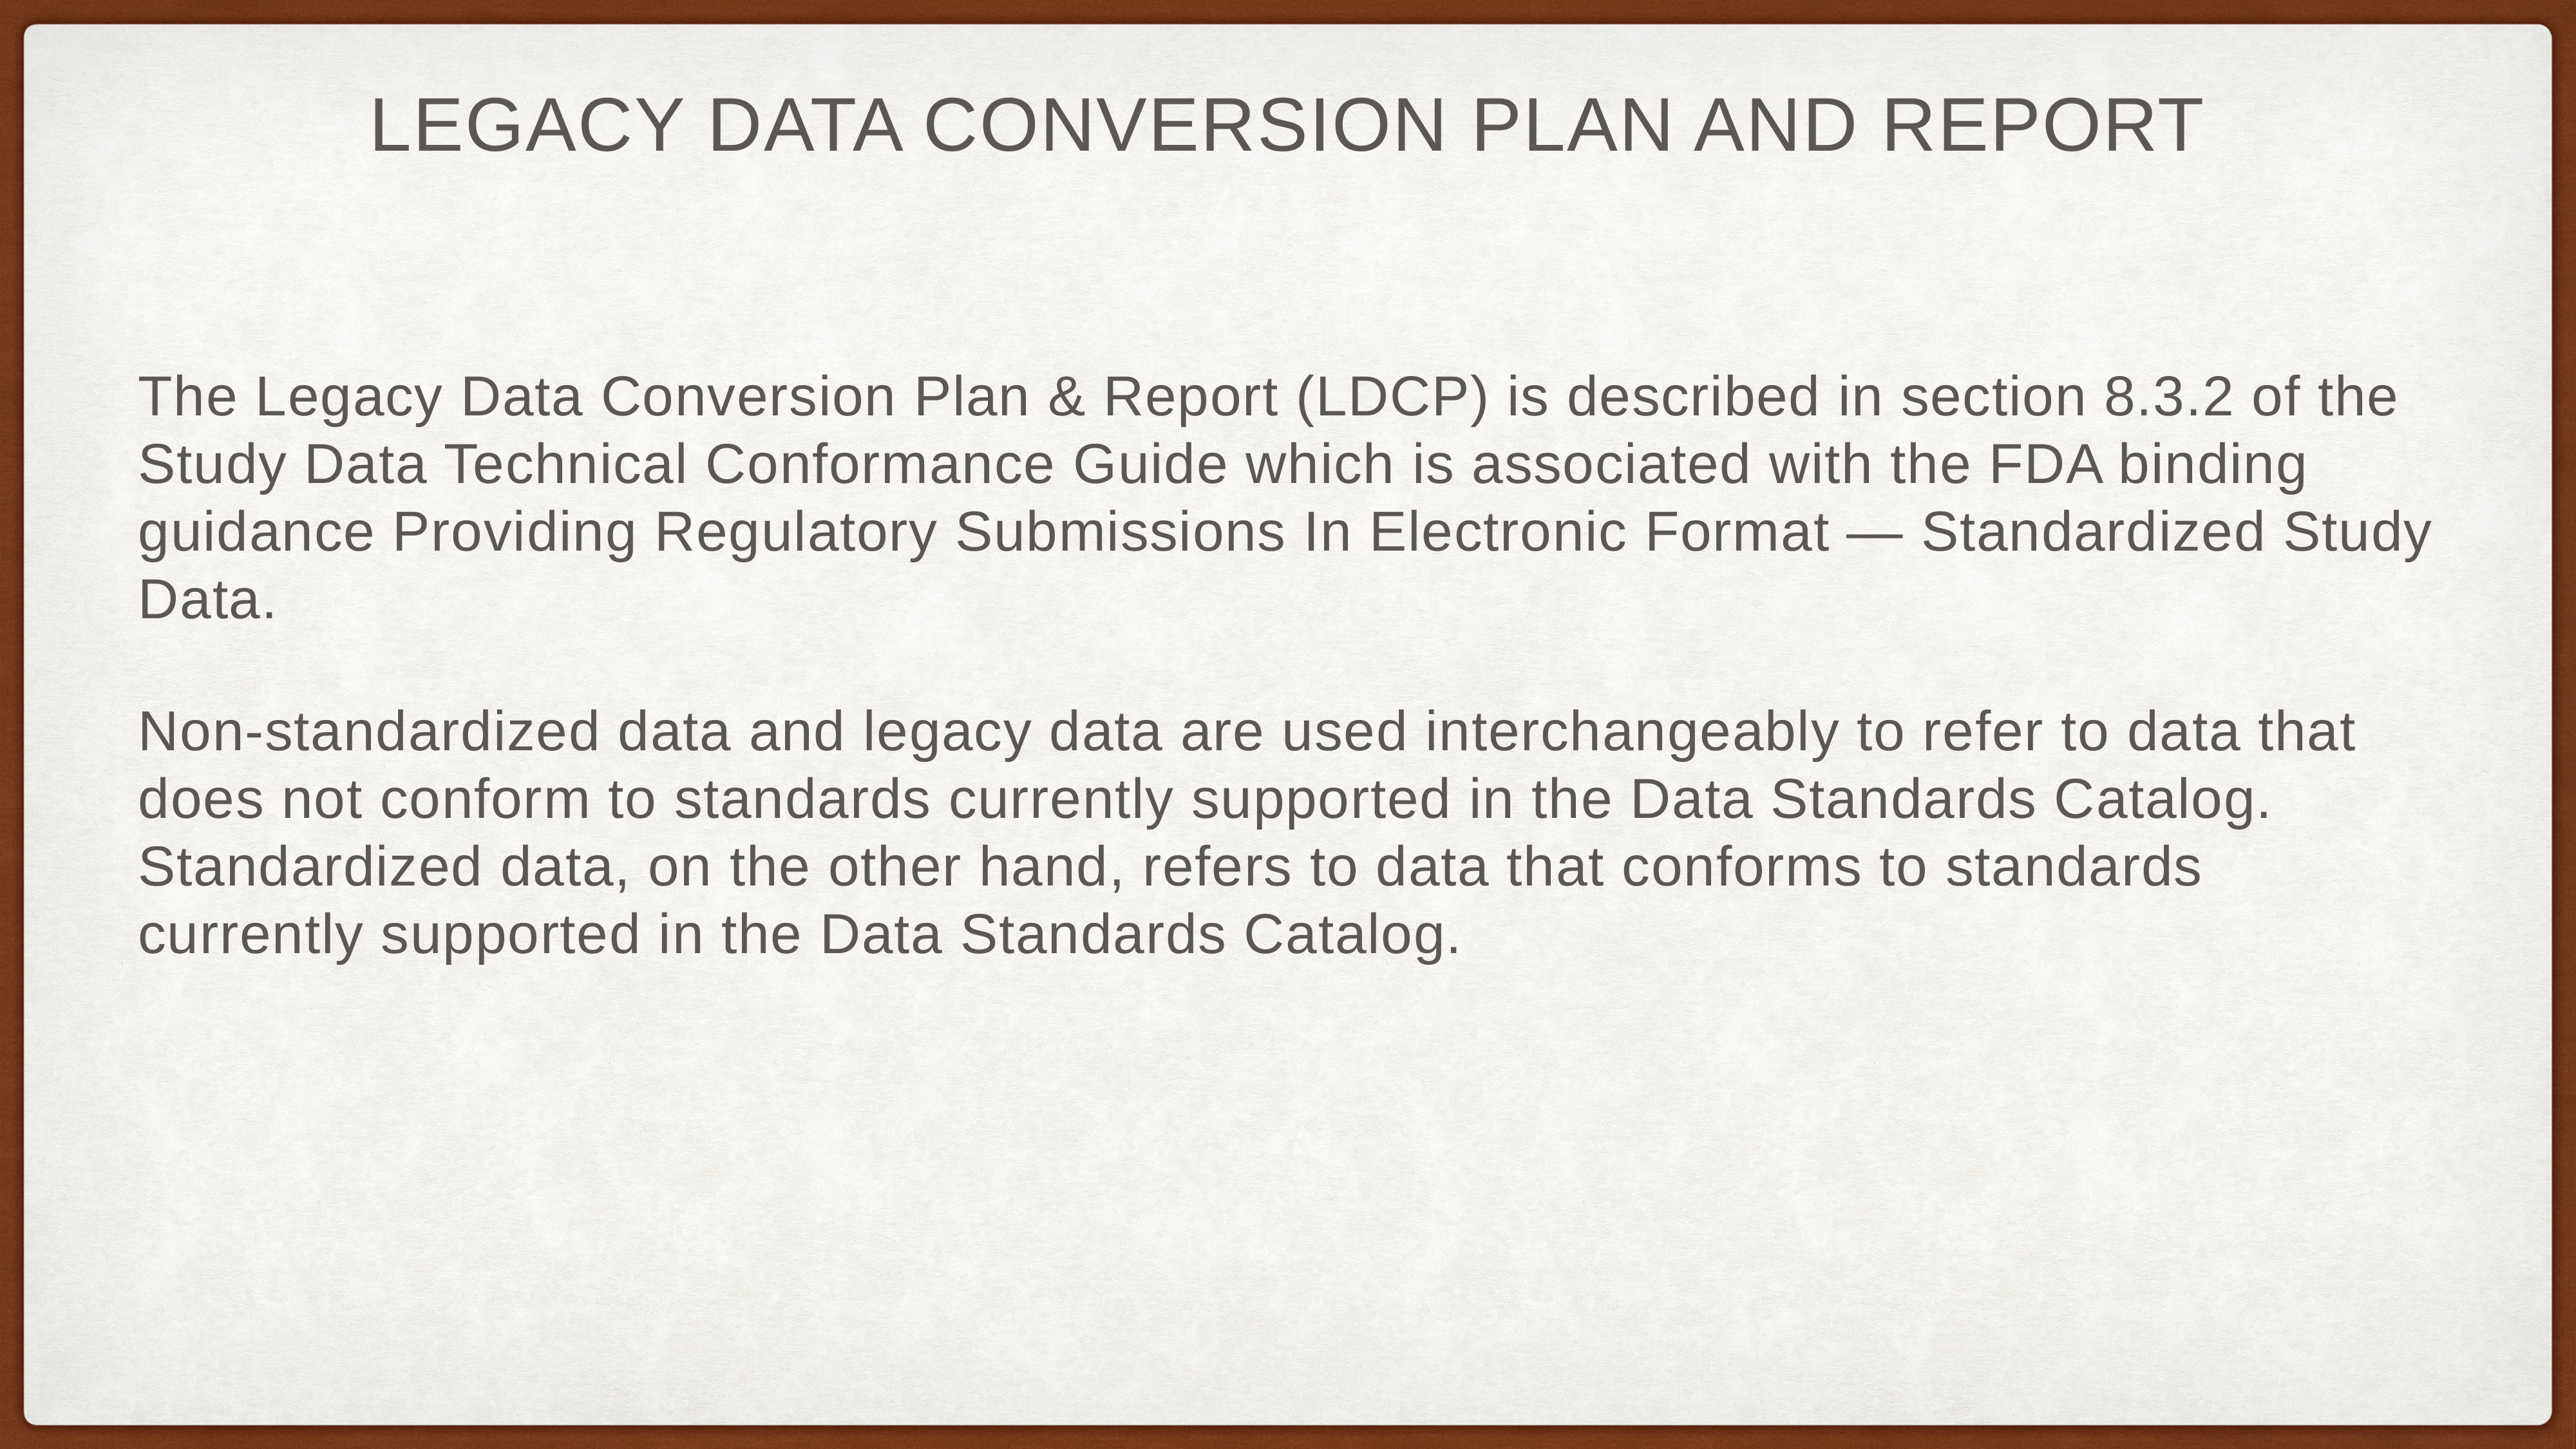

# LEGACY DATA CONVERSION PLAN AND REPORT
The Legacy Data Conversion Plan & Report (LDCP) is described in section 8.3.2 of the Study Data Technical Conformance Guide which is associated with the FDA binding guidance Providing Regulatory Submissions In Electronic Format — Standardized Study Data.
Non-standardized data and legacy data are used interchangeably to refer to data that does not conform to standards currently supported in the Data Standards Catalog. Standardized data, on the other hand, refers to data that conforms to standards currently supported in the Data Standards Catalog.